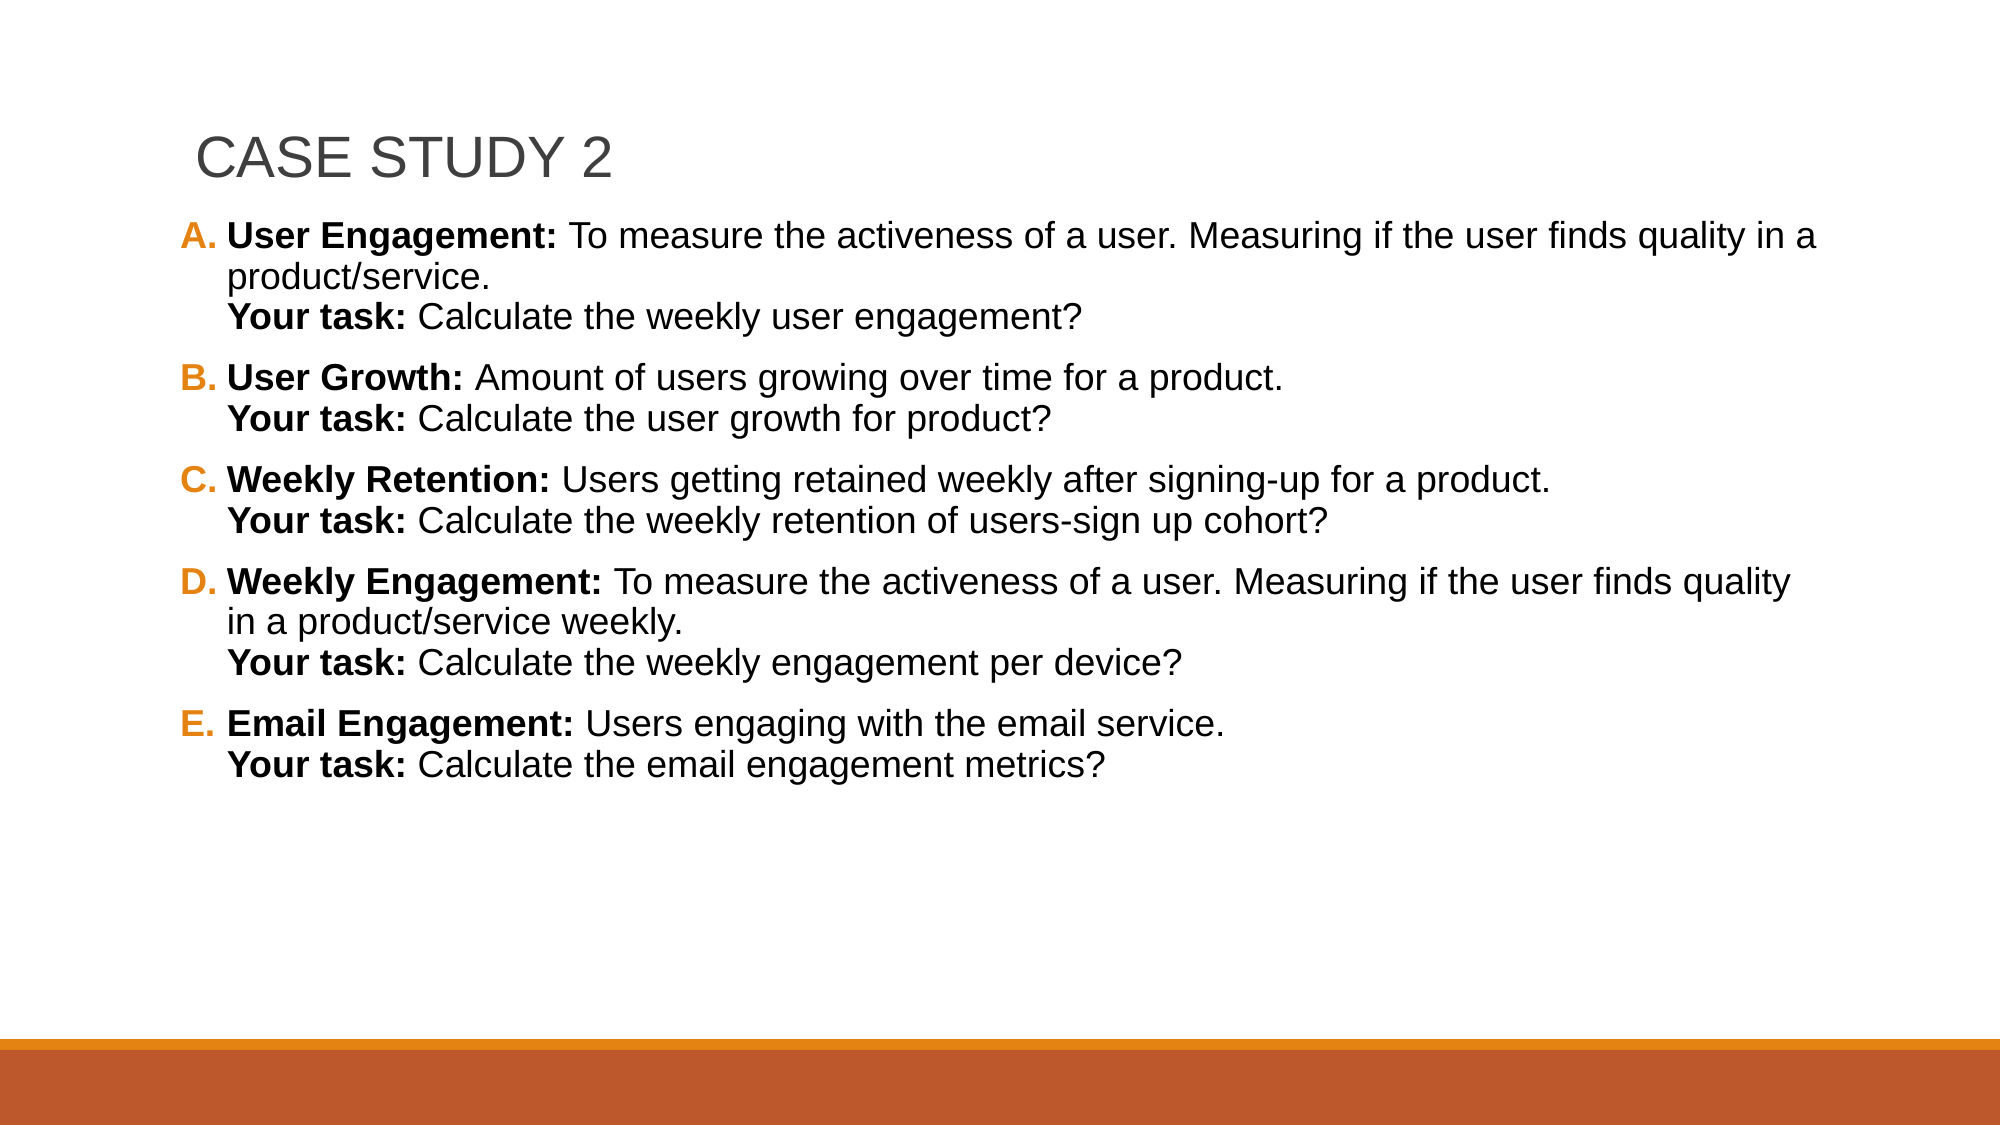

# CASE STUDY 2
User Engagement: To measure the activeness of a user. Measuring if the user finds quality in a product/service.
Your task: Calculate the weekly user engagement?
User Growth: Amount of users growing over time for a product.
Your task: Calculate the user growth for product?
Weekly Retention: Users getting retained weekly after signing-up for a product.
Your task: Calculate the weekly retention of users-sign up cohort?
Weekly Engagement: To measure the activeness of a user. Measuring if the user finds quality in a product/service weekly.
Your task: Calculate the weekly engagement per device?
Email Engagement: Users engaging with the email service.
Your task: Calculate the email engagement metrics?